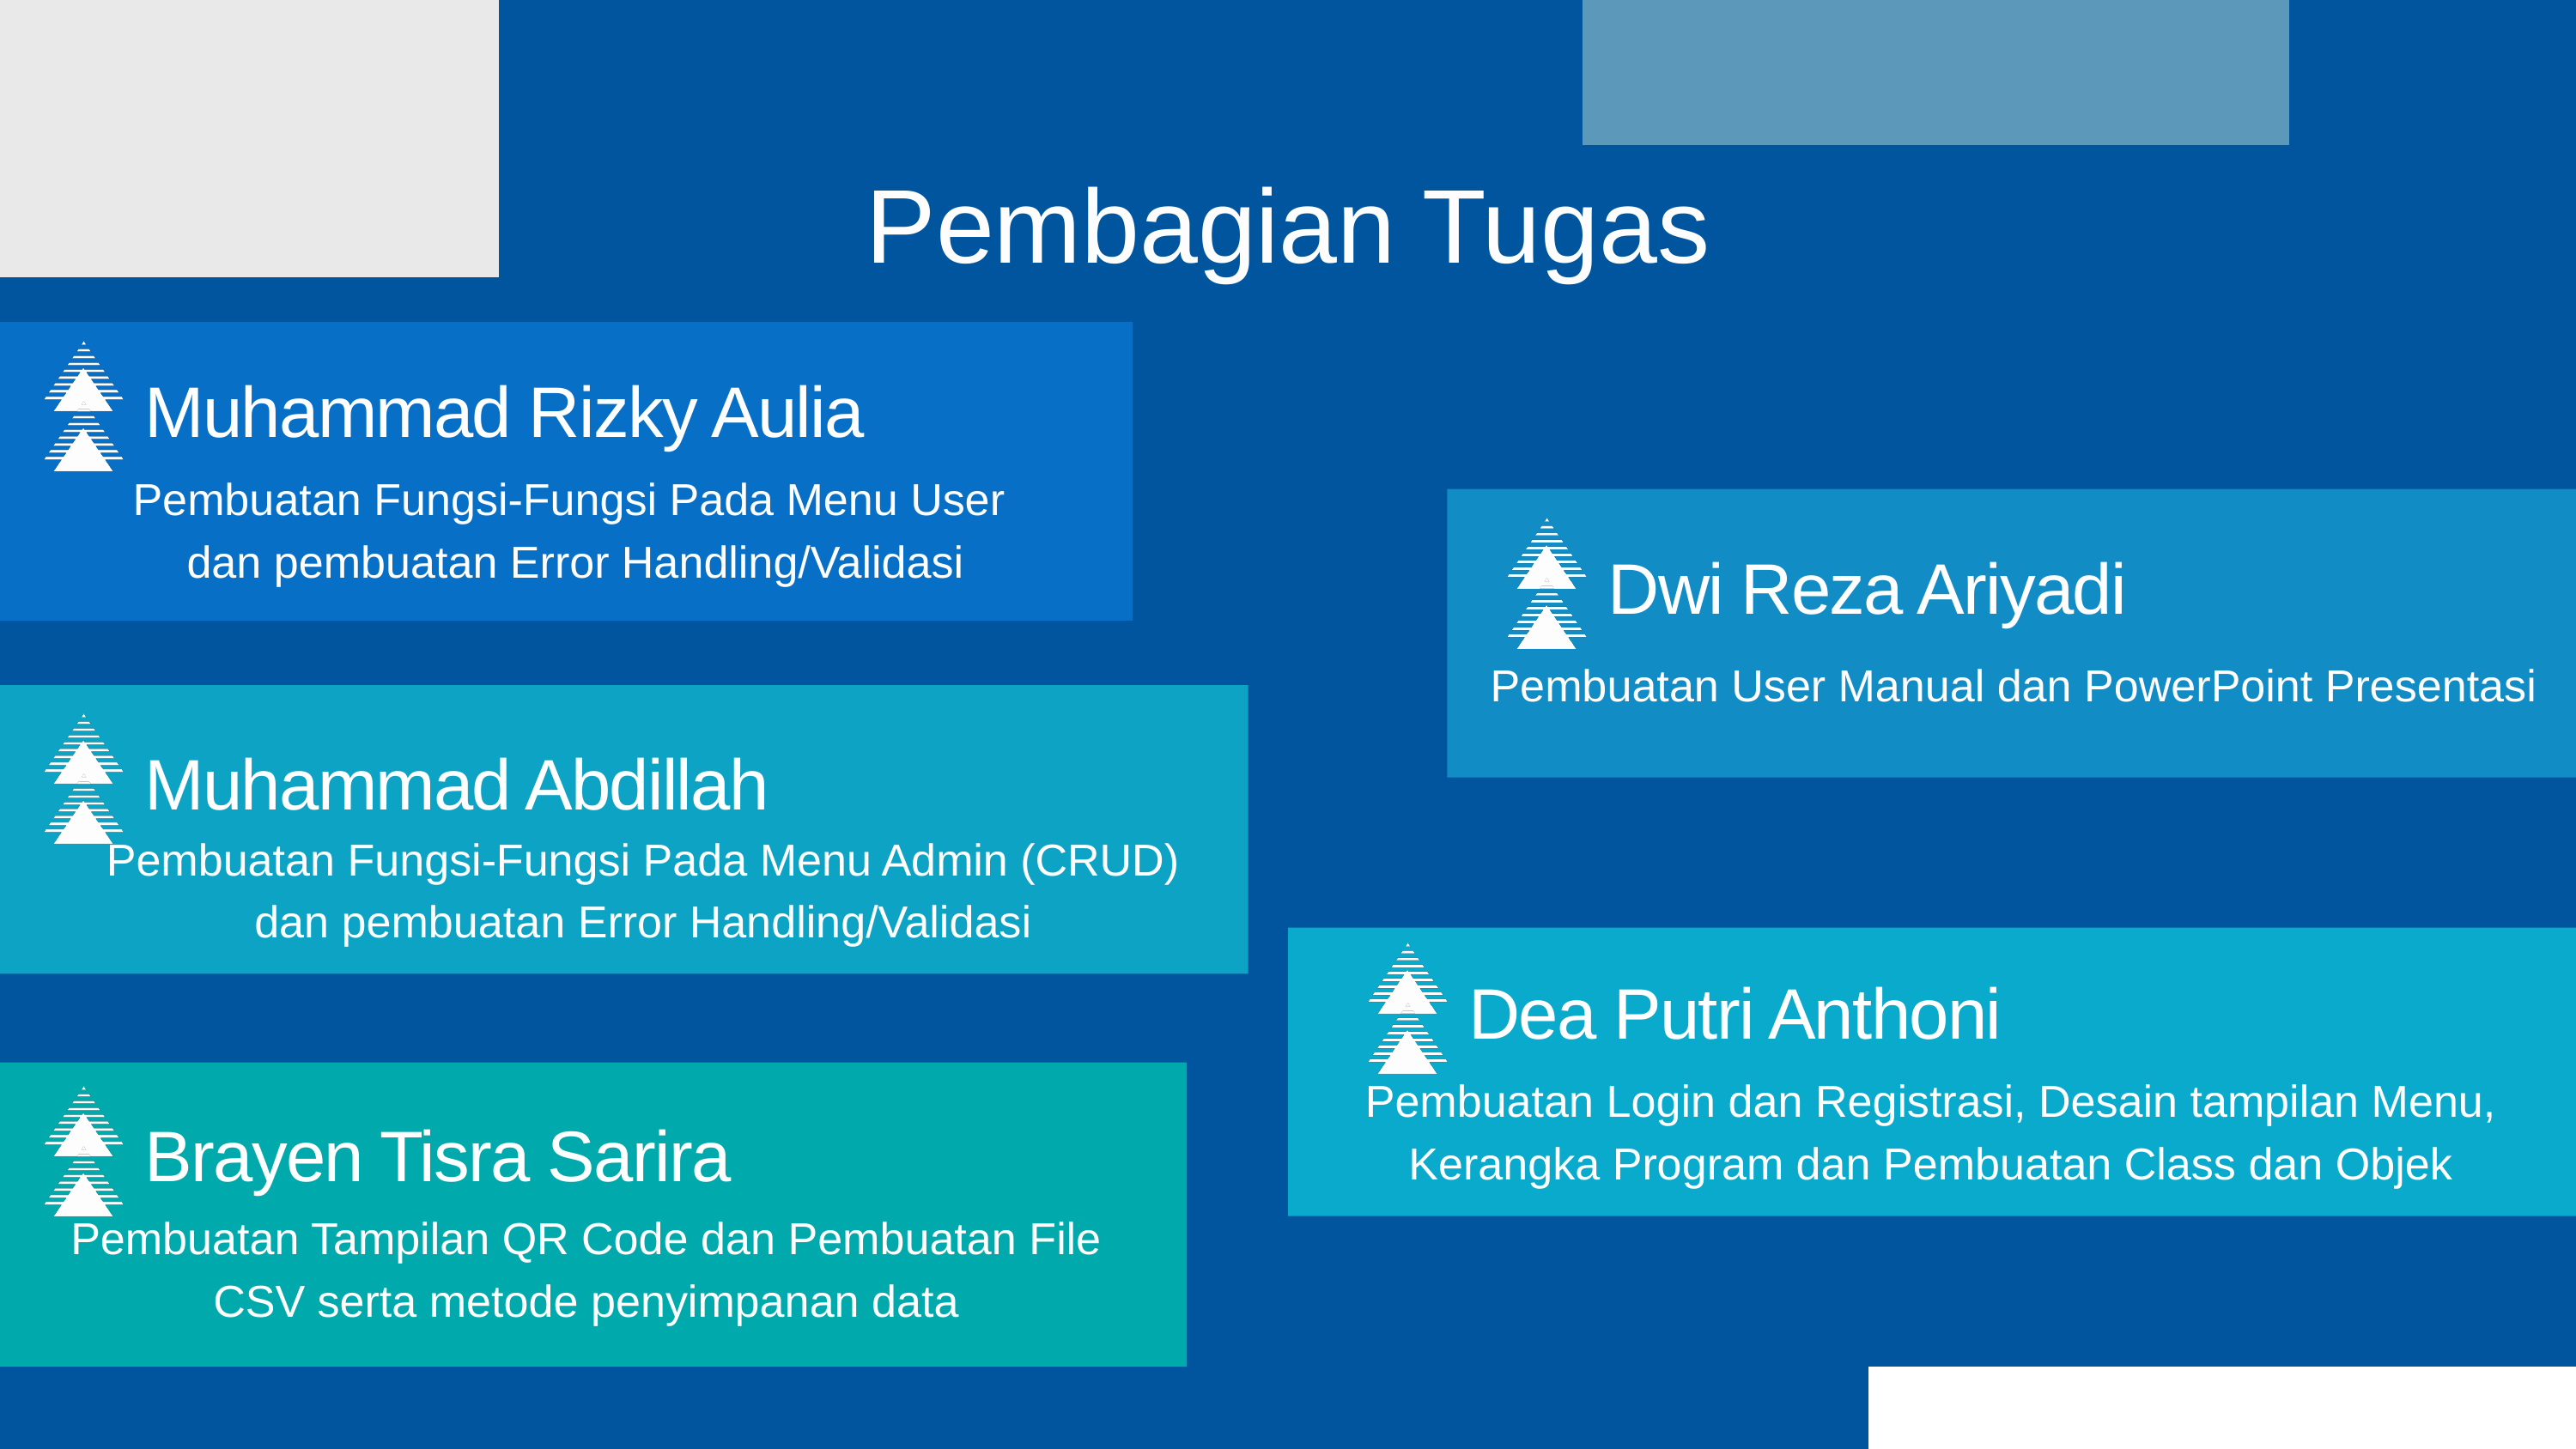

Pembagian Tugas

Muhammad Rizky Aulia

Pembuatan Fungsi-Fungsi Pada Menu User
dan pembuatan Error Handling/Validasi

Dwi Reza Ariyadi

Pembuatan User Manual dan PowerPoint Presentasi

Muhammad Abdillah

Pembuatan Fungsi-Fungsi Pada Menu Admin (CRUD) dan pembuatan Error Handling/Validasi

Dea Putri Anthoni

Pembuatan Login dan Registrasi, Desain tampilan Menu, Kerangka Program dan Pembuatan Class dan Objek

Brayen Tisra Sarira

Pembuatan Tampilan QR Code dan Pembuatan File CSV serta metode penyimpanan data